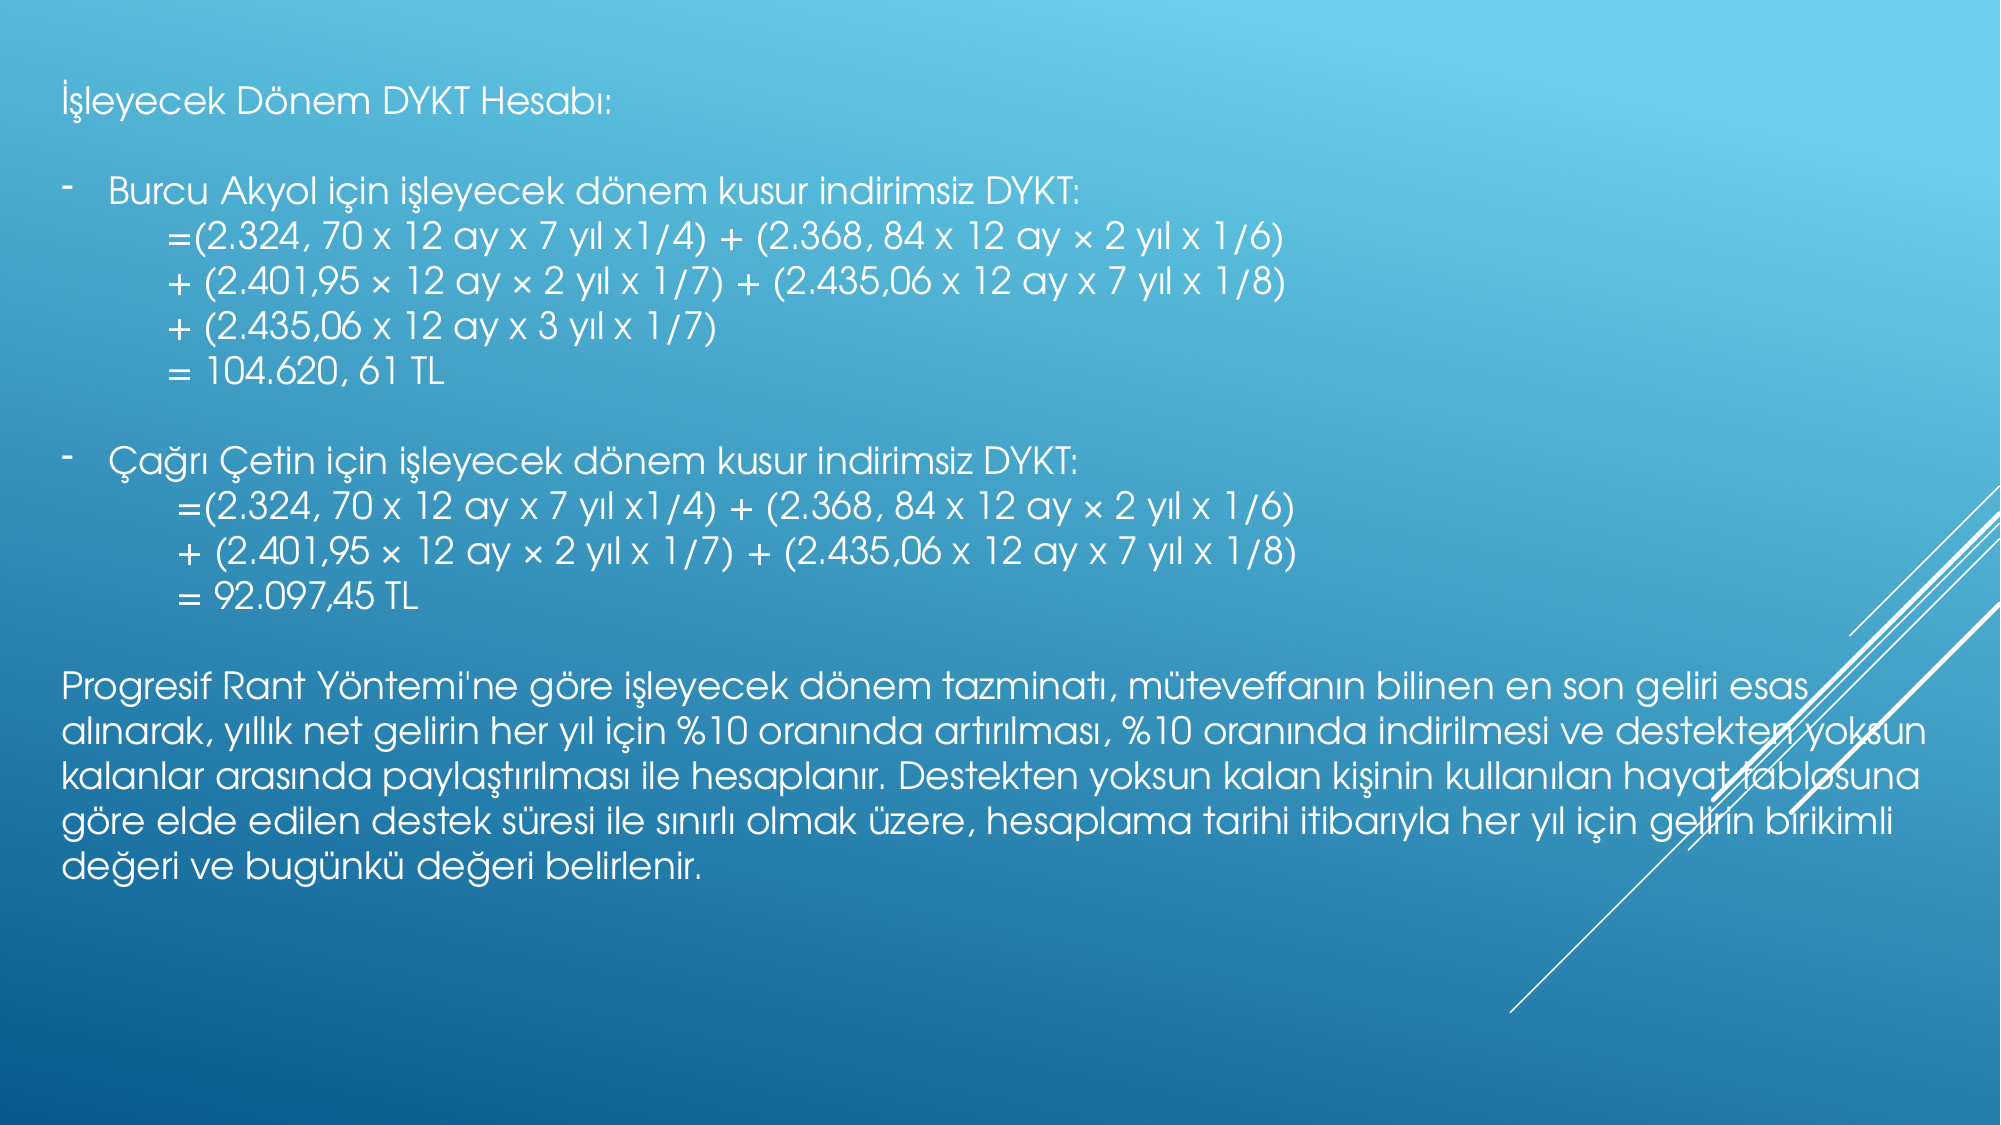

İşleyecek Dönem DYKT Hesabı:

Burcu Akyol için işleyecek dönem kusur indirimsiz DYKT:
          =(2.324, 70 x 12 ay x 7 yıl x1/4) + (2.368, 84 x 12 ay × 2 yıl x 1/6)
          + (2.401,95 × 12 ay × 2 yıl x 1/7) + (2.435,06 x 12 ay x 7 yıl x 1/8)
          + (2.435,06 x 12 ay x 3 yıl x 1/7)
          = 104.620, 61 TL

Çağrı Çetin için işleyecek dönem kusur indirimsiz DYKT:
           =(2.324, 70 x 12 ay x 7 yıl x1/4) + (2.368, 84 x 12 ay × 2 yıl x 1/6)
           + (2.401,95 × 12 ay × 2 yıl x 1/7) + (2.435,06 x 12 ay x 7 yıl x 1/8)
           = 92.097,45 TL

Progresif Rant Yöntemi'ne göre işleyecek dönem tazminatı, müteveffanın bilinen en son geliri esas alınarak, yıllık net gelirin her yıl için %10 oranında artırılması, %10 oranında indirilmesi ve destekten yoksun kalanlar arasında paylaştırılması ile hesaplanır. Destekten yoksun kalan kişinin kullanılan hayat tablosuna göre elde edilen destek süresi ile sınırlı olmak üzere, hesaplama tarihi itibarıyla her yıl için gelirin birikimli değeri ve bugünkü değeri belirlenir.